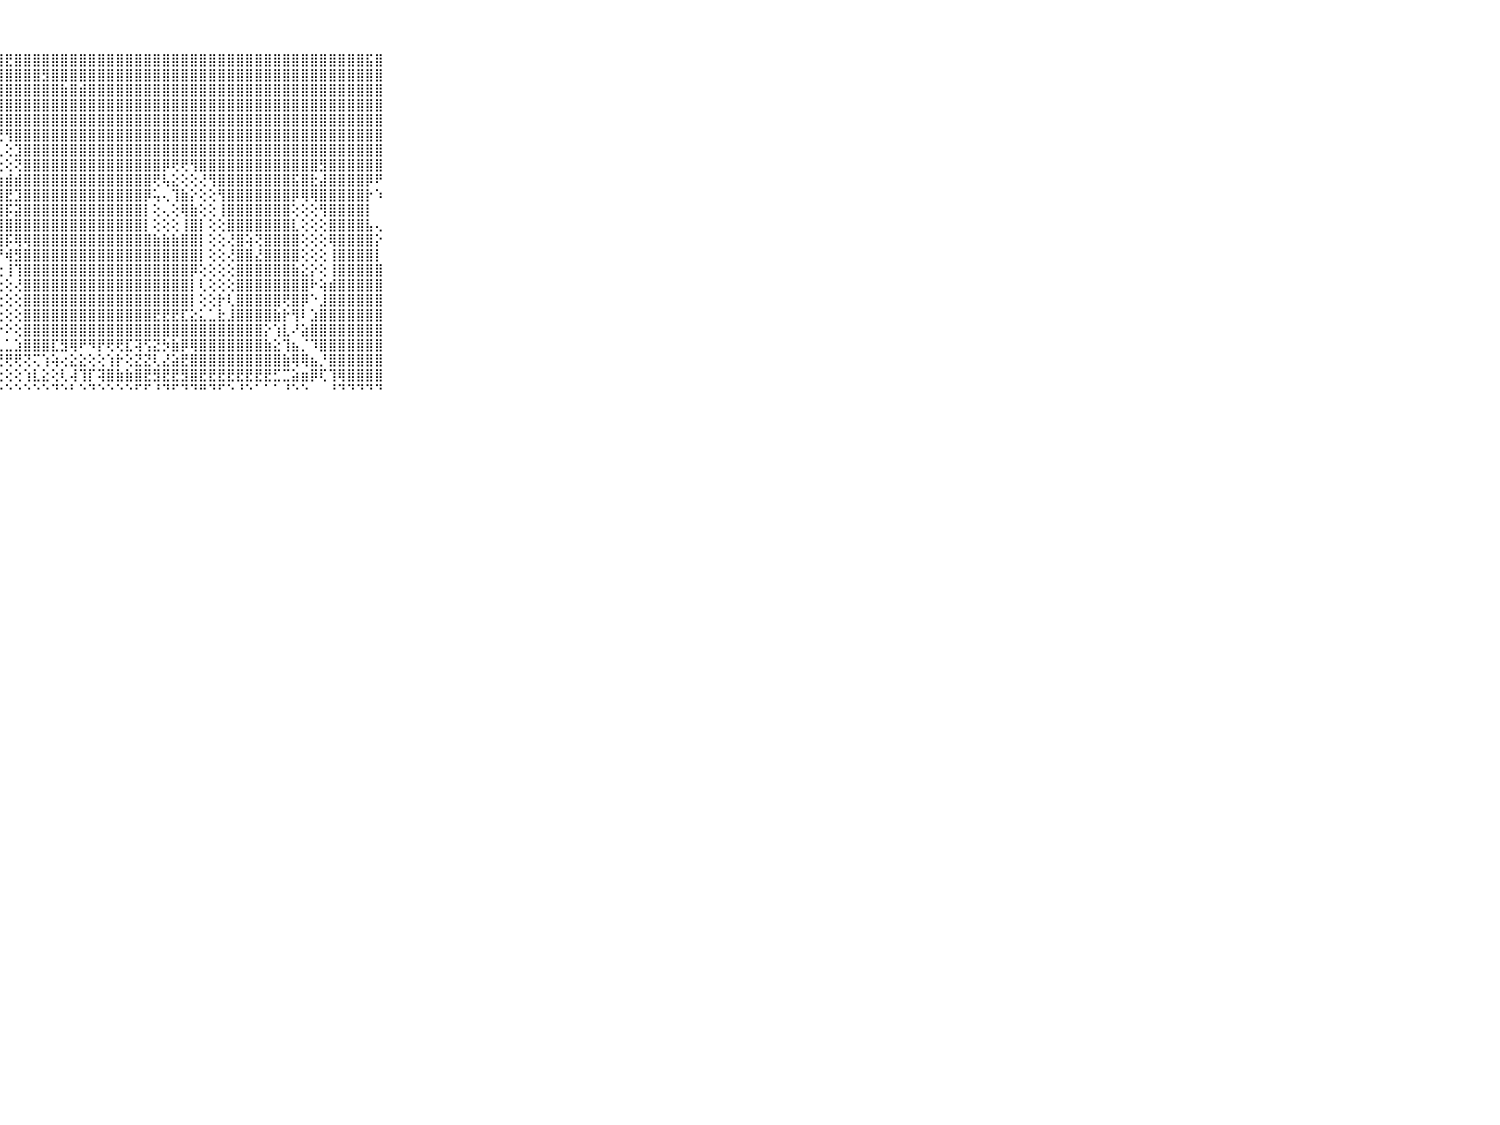

⠀⠀⠀⠀⠀⠀⠀⠀⠀⠀⠀⣿⣿⣿⣿⣿⣿⣿⣿⣿⣿⣿⣿⣿⣿⣿⣷⣿⣟⣿⣿⣿⣿⣿⣿⣿⣿⣿⣿⣿⣿⣿⣿⣿⣿⣿⣿⣿⣿⣿⣿⣿⣿⣿⣿⣿⣿⣿⣿⣿⣿⣿⣿⣿⣿⣿⣿⣯⣿⠀⠀⠀⠀⠀⠀⠀⠀⠀⠀⠀⠀
⠀⠀⠀⠀⠀⠀⠀⠀⠀⠀⠀⣿⣿⣿⣿⣿⣿⣿⣿⣿⣿⣿⣿⣿⣿⣿⣿⣿⣿⣿⣿⣿⣻⣿⣿⣿⣿⣿⣿⣿⣿⣿⣿⣿⣿⣿⣿⣿⣿⣿⣿⣿⣿⣿⣿⣿⣿⣿⣿⣿⣿⣿⣿⣿⣿⣿⣿⣿⣿⠀⠀⠀⠀⠀⠀⠀⠀⠀⠀⠀⠀
⠀⠀⠀⠀⠀⠀⠀⠀⠀⠀⠀⣿⣿⣿⣿⣿⣿⣿⣿⣿⣿⣿⣿⣿⣿⣿⣿⣿⣿⣿⣿⣿⣿⣿⣷⣿⣾⣿⣿⣿⣿⣿⣿⣿⣿⣿⣿⣿⣿⣿⣿⣿⣿⣿⣿⣿⣿⣿⣿⣿⣿⣿⣿⣿⣿⣿⣿⣿⣿⠀⠀⠀⠀⠀⠀⠀⠀⠀⠀⠀⠀
⠀⠀⠀⠀⠀⠀⠀⠀⠀⠀⠀⣿⣿⣿⣿⣿⢿⢿⢟⢟⢟⢟⢟⢻⢿⣿⣿⣿⣿⣿⣿⣿⣿⣿⣿⣿⣿⣿⣿⣿⣿⣿⣿⣿⣿⣿⣿⣿⣿⣿⣿⣿⣿⣿⣿⣿⣿⣿⣿⣿⣿⣿⣿⣿⣿⣿⣿⣿⣿⠀⠀⠀⠀⠀⠀⠀⠀⠀⠀⠀⠀
⠀⠀⠀⠀⠀⠀⠀⠀⠀⠀⠀⡿⠟⠏⢕⢕⢕⢕⢕⡕⢕⢕⢕⢕⢕⢝⢻⣿⣿⣿⣿⣿⣿⣿⣿⣿⣿⣿⣿⣿⣿⣿⣿⣿⣿⣿⣿⣿⣿⣿⣿⣿⣿⣿⣿⣿⣿⣿⣿⣿⣿⣿⣿⣿⣿⣿⣿⣿⣿⠀⠀⠀⠀⠀⠀⠀⠀⠀⠀⠀⠀
⠀⠀⠀⠀⠀⠀⠀⠀⠀⠀⠀⠀⠀⠀⠀⠀⠁⠁⠑⠘⠝⠳⢧⣕⢕⢕⢕⢜⢻⣿⣿⣿⣿⣿⣿⣿⣿⣿⣿⣿⣿⣿⣿⣿⣿⣿⣿⣿⣿⣿⣿⣿⣿⣿⣿⣿⣿⣿⣿⣿⣿⣿⣿⣿⣿⣿⣿⣿⣿⠀⠀⠀⠀⠀⠀⠀⠀⠀⠀⠀⠀
⠀⠀⠀⠀⠀⠀⠀⠀⠀⠀⠀⠙⠓⠖⠲⠤⠄⠀⠀⠀⠀⠀⠀⠝⣿⣧⡕⢇⢕⣹⣿⣿⣿⣿⣿⣿⣿⣿⣿⣿⣿⣿⣿⣿⣿⣿⣿⣿⣿⣿⣿⣿⣿⣿⣿⣿⣿⣿⣿⣿⣿⣿⣿⣿⣿⣿⣿⣿⣿⠀⠀⠀⠀⠀⠀⠀⠀⠀⠀⠀⠀
⠀⠀⠀⠀⠀⠀⠀⠀⠀⠀⠀⠄⠀⠀⠀⠄⠀⠀⠀⢀⠀⠄⠀⠀⠘⢿⣷⣕⢕⢝⣿⣿⣿⣿⣿⣿⣿⣿⣿⣿⣿⣿⣿⣿⣿⡿⢟⢟⢻⣿⣿⣿⣿⣿⣿⣿⣿⣿⣿⣿⣿⣿⣻⣿⣿⣿⣿⣿⣿⠀⠀⠀⠀⠀⠀⠀⠀⠀⠀⠀⠀
⠀⠀⠀⠀⠀⠀⠀⠀⠀⠀⠀⢔⢕⢔⢔⢅⢕⠀⢀⢀⠀⠀⠔⠐⠐⢜⣿⣷⣾⣾⣿⣿⣿⣿⣿⣿⣿⣿⣿⣿⣿⣿⣿⣿⢟⢧⣕⢕⢕⢜⢻⣿⣿⣿⣿⣿⣿⣿⣿⣯⣿⣗⣼⣿⣿⣿⣿⡿⠟⠀⠀⠀⠀⠀⠀⠀⠀⠀⠀⠀⠀
⠀⠀⠀⠀⠀⠀⠀⠀⠀⠀⠀⣿⣿⣷⣵⣵⣕⣕⢕⢕⢕⢕⢕⢕⢄⢕⣿⣿⣟⣹⣿⣿⣿⣿⣿⣿⣿⣿⣿⣿⣿⣿⣿⡿⢥⢄⢹⣷⡕⢕⢕⢻⣿⣿⣿⣿⣿⣿⣿⡿⢿⢿⣿⣿⣿⣿⣿⡗⠱⠀⠀⠀⠀⠀⠀⠀⠀⠀⠀⠀⠀
⠀⠀⠀⠀⠀⠀⠀⠀⠀⠀⠀⣿⣿⣿⣿⣿⣿⣿⣿⣿⣷⣧⣵⣕⢕⢕⣿⣿⡯⣽⣿⣿⣿⣿⣿⣿⣿⣿⣿⣿⣿⣿⣿⡇⢕⢄⢕⢿⣷⢕⢕⢸⣿⣿⣿⣿⣿⣿⣿⢕⢕⢕⢻⣿⣿⣿⣿⡇⠀⠀⠀⠀⠀⠀⠀⠀⠀⠀⠀⠀⠀
⠀⠀⠀⠀⠀⠀⠀⠀⠀⠀⠀⣿⣿⣿⣿⣿⣿⣿⣿⣿⣿⣿⣿⣿⣿⣿⣿⣿⣿⣿⣿⣿⣿⣿⣿⣿⣿⣿⣿⣿⣿⣿⣿⡇⢕⢕⢕⢸⣿⡇⢕⢕⣿⣿⣿⣿⣿⣿⣿⣇⢕⢕⢕⣿⣿⣿⣿⣧⢄⠀⠀⠀⠀⠀⠀⠀⠀⠀⠀⠀⠀
⠀⠀⠀⠀⠀⠀⠀⠀⠀⠀⠀⣿⣿⣿⣿⣿⣿⣿⣿⣿⣿⣿⣿⣿⣿⣿⣿⣿⡯⢿⢿⣿⣿⣿⣿⣿⣿⣿⣿⣿⣿⣿⣿⣿⣷⣷⣷⣿⣿⡇⢕⢕⢜⣿⢵⢝⣿⣿⣿⣿⢕⢕⢕⢿⣿⣿⣿⣿⡕⠀⠀⠀⠀⠀⠀⠀⠀⠀⠀⠀⠀
⠀⠀⠀⠀⠀⠀⠀⠀⠀⠀⠀⣿⣿⣿⣿⣿⣿⣿⣿⣿⣿⣿⣿⣿⣿⣿⣿⡟⢾⣻⣿⣿⣿⣿⣿⣿⣿⣿⣿⣿⣿⣿⣿⣿⣿⣿⣿⣿⣿⡇⢕⢕⢜⣿⣿⣜⣿⣿⣿⣿⢕⢕⢕⢸⣿⣿⣿⣿⡇⠀⠀⠀⠀⠀⠀⠀⠀⠀⠀⠀⠀
⠀⠀⠀⠀⠀⠀⠀⠀⠀⠀⠀⣿⣿⣿⣿⣿⣿⣿⣿⣿⣿⣿⣿⣿⣿⣿⣿⢕⢸⢹⣿⣿⣿⣿⣿⣿⣿⣿⣿⣿⣿⣿⣿⣿⣿⣿⣿⣿⡿⢕⢕⢕⢕⣿⣿⣿⣿⣿⣿⣷⣕⡕⢕⢸⣿⣿⣿⣿⣿⠀⠀⠀⠀⠀⠀⠀⠀⠀⠀⠀⠀
⠀⠀⠀⠀⠀⠀⠀⠀⠀⠀⠀⣿⣿⣿⣿⣿⣿⣿⣿⣿⣿⣿⣿⣿⣿⣿⣿⢕⢕⢜⣿⣿⣿⣿⣿⣿⣿⣿⣿⣿⣿⣿⣿⣿⣿⣿⣿⣿⡇⢇⢕⢕⢕⣿⣿⣿⣿⣿⣿⣿⣿⠗⢵⣾⣿⣿⣿⣿⣿⠀⠀⠀⠀⠀⠀⠀⠀⠀⠀⠀⠀
⠀⠀⠀⠀⠀⠀⠀⠀⠀⠀⠀⣿⣿⣿⣿⣿⣿⣿⣿⣿⣿⣿⣿⣿⣿⣿⡿⢕⢕⢕⣿⣿⣿⣿⣿⣿⣿⣿⣿⣿⣿⣿⣿⣿⣿⣿⣿⣿⡇⢕⢕⡗⢇⣿⣿⣿⣿⣿⢟⣿⡿⠑⣸⣿⣿⣿⣿⣿⣿⠀⠀⠀⠀⠀⠀⠀⠀⠀⠀⠀⠀
⠀⠀⠀⠀⠀⠀⠀⠀⠀⠀⠀⠹⣿⣿⣿⣿⣿⣿⣿⣿⣿⣿⣿⣿⣿⣿⡇⢕⢕⢕⣿⣿⣿⣿⣿⣿⣿⣿⣿⣿⣿⣿⣿⣿⣟⣟⣟⣏⣕⣅⣁⣗⣸⣿⣿⣿⣿⣷⡗⢻⠇⣱⣿⣿⣿⣿⣿⣿⣿⠀⠀⠀⠀⠀⠀⠀⠀⠀⠀⠀⠀
⠀⠀⠀⠀⠀⠀⠀⠀⠀⠀⠀⠀⠹⣿⣿⣿⣿⣿⣿⣿⣿⣿⣿⣿⣿⣿⢇⠕⠕⢕⣿⣿⣿⣿⣿⣿⣿⣿⣿⣿⣿⣿⣿⣿⣿⣿⣿⣿⣿⣿⣿⣿⣿⣿⣿⣿⡕⢱⣇⠜⣵⣿⣿⣿⣿⣿⣿⣿⣿⠀⠀⠀⠀⠀⠀⠀⠀⠀⠀⠀⠀
⠀⠀⠀⠀⠀⠀⠀⠀⠀⠀⠀⣀⣀⣜⣝⣕⣕⣕⡕⣕⣕⡕⢕⡕⢕⢕⣅⣀⣁⣱⣿⣿⣿⣏⣻⢿⠟⠻⡟⢟⢟⣏⢽⢫⣝⡳⣷⡿⢿⣿⣿⣿⣿⣿⣿⣿⣷⣕⢹⣦⡈⠹⣿⣿⣿⣿⣿⣿⣿⠀⠀⠀⠀⠀⠀⠀⠀⠀⠀⠀⠀
⠀⠀⠀⠀⠀⠀⠀⠀⠀⠀⠀⢱⢻⣿⣟⣝⣽⣵⣮⣷⣷⣷⣾⣿⢿⢿⢟⢟⢟⢟⢝⢍⢱⢵⢔⣕⣕⢕⢕⢱⡗⢕⣝⣝⢇⣜⣵⣟⣿⣿⣿⣿⣿⣿⣿⣿⣿⣿⣷⢿⢿⣦⡘⣿⣿⣿⣿⣿⣿⠀⠀⠀⠀⠀⠀⠀⠀⠀⠀⠀⠀
⠀⠀⠀⠀⠀⠀⠀⠀⠀⠀⠀⡿⢿⢿⢿⢟⢟⢟⢝⢝⣽⣱⡕⢕⢕⢕⢕⢕⢕⢕⢱⣇⣕⢕⢇⢼⢹⡏⢽⣿⣷⣷⣿⣟⣻⣟⣟⣻⣿⣟⣟⣟⣟⣟⣟⣟⣟⣋⣉⣵⣶⡿⢏⢹⢿⣿⣿⣿⣿⠀⠀⠀⠀⠀⠀⠀⠀⠀⠀⠀⠀
⠀⠀⠀⠀⠀⠀⠀⠀⠀⠀⠀⠀⠀⠁⠀⠐⠐⠑⠑⠑⠑⠑⠘⠑⠚⠓⠑⠑⠑⠑⠑⠑⠑⠙⠑⠃⠑⠙⠑⠑⠑⠑⠋⠋⠘⠙⠋⠙⠙⠛⠙⠋⠑⠘⠑⠁⠁⠁⠘⠑⠑⠀⠀⠘⠙⠙⠙⠙⠙⠀⠀⠀⠀⠀⠀⠀⠀⠀⠀⠀⠀